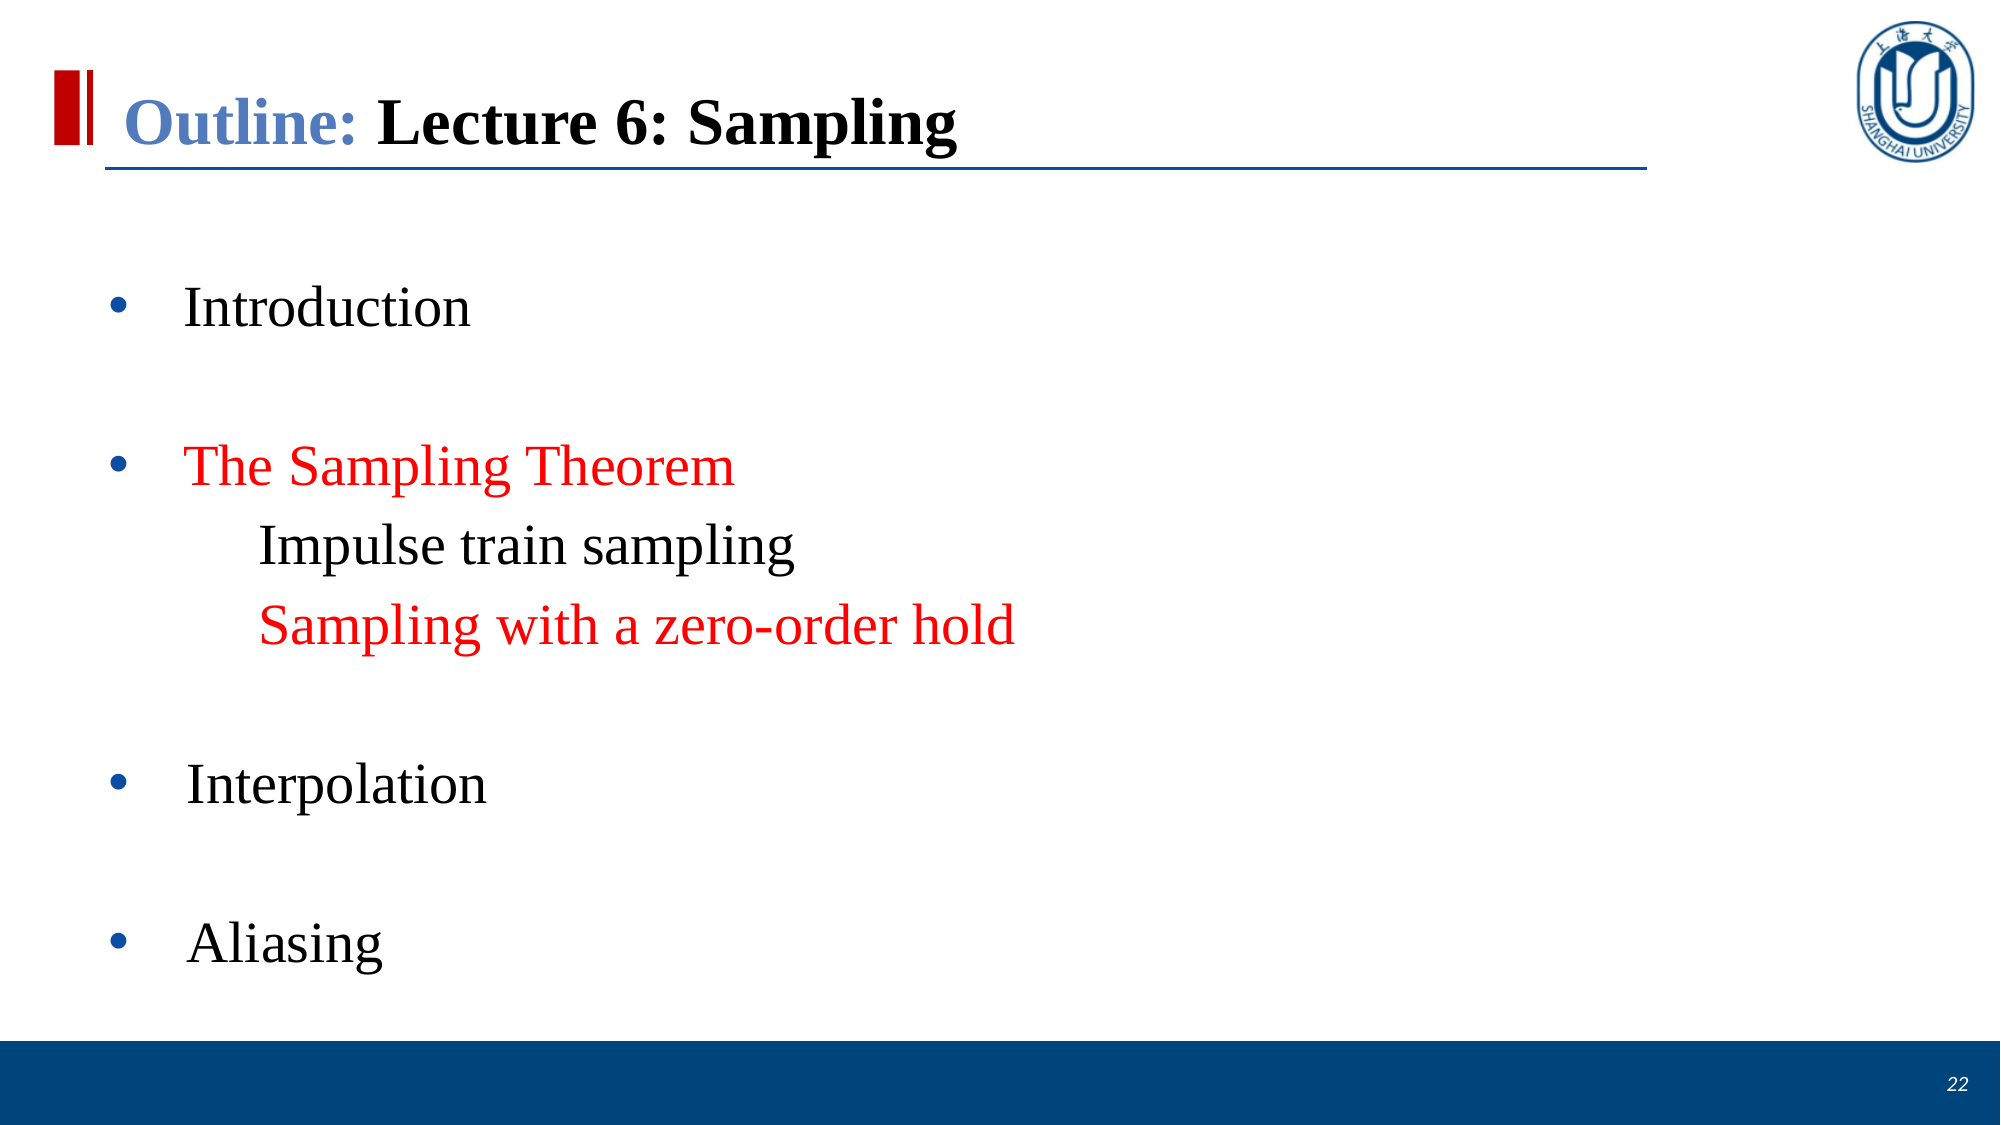

# Outline: Lecture 6: Sampling
Introduction

The Sampling Theorem
	Impulse train sampling
	Sampling with a zero-order hold

    Interpolation

    Aliasing
22